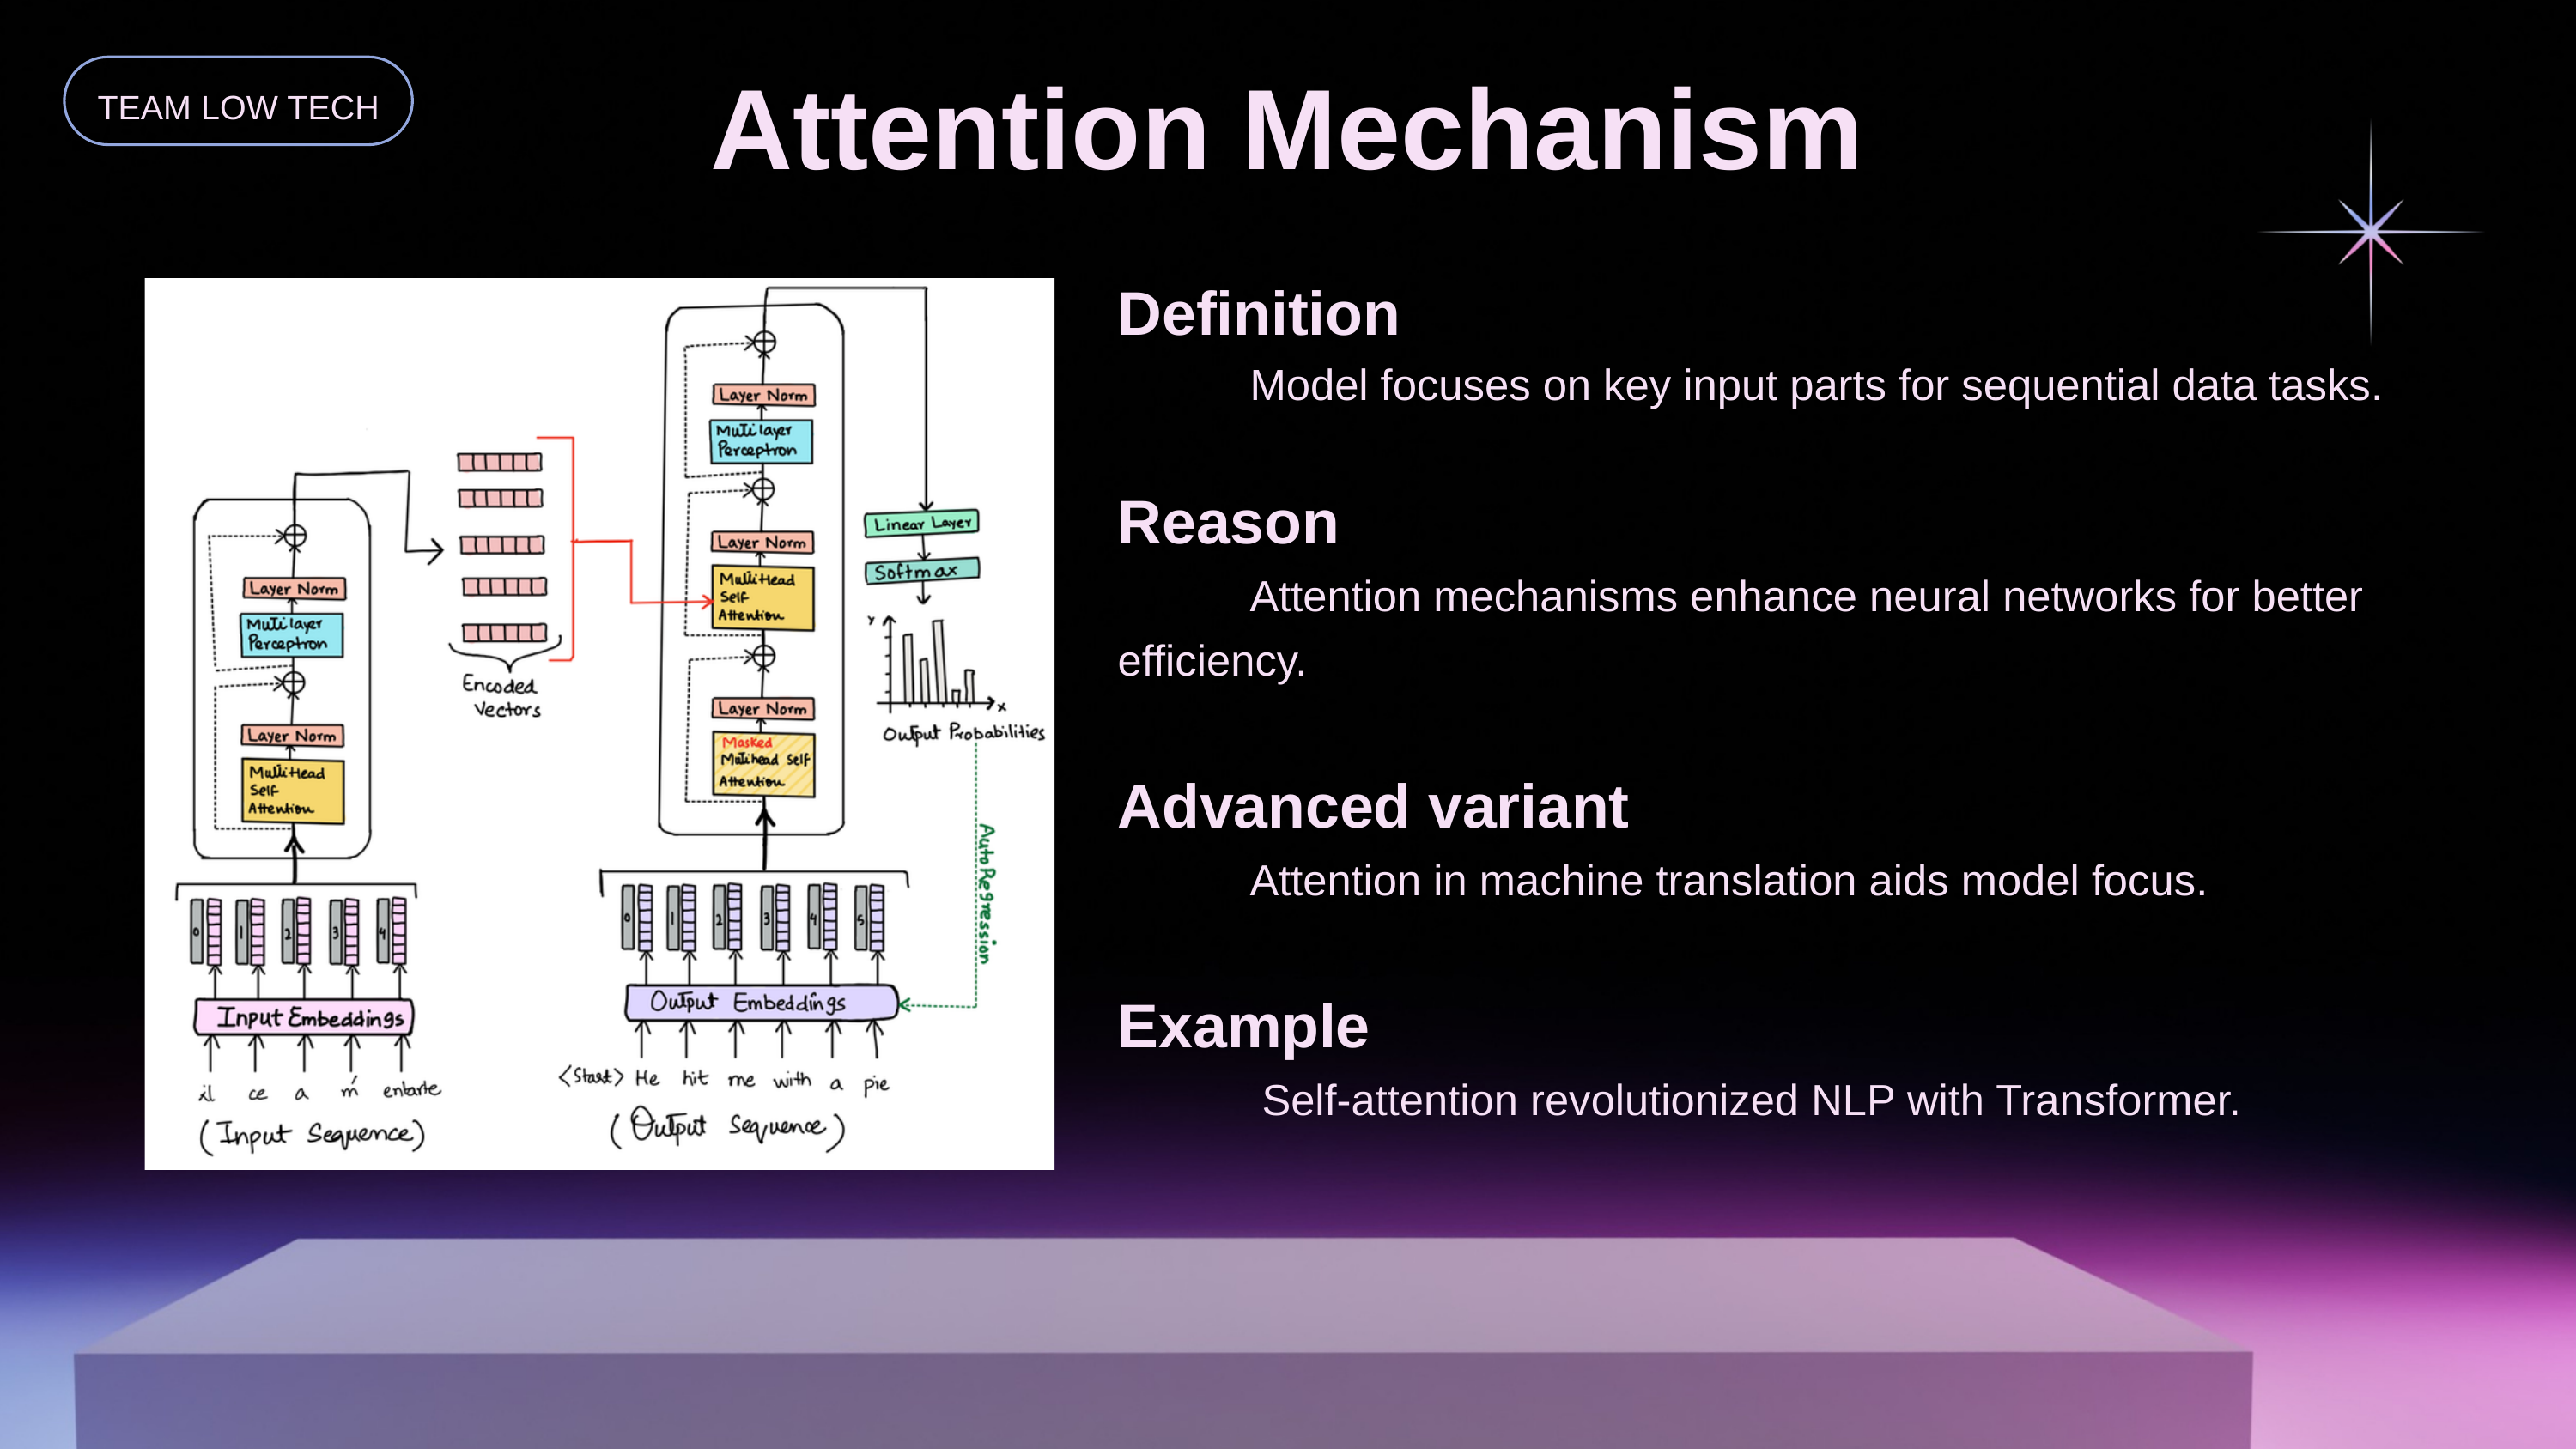

Attention Mechanism

TEAM LOW TECH

Definition
           Model focuses on key input parts for sequential data tasks.

Reason
           Attention mechanisms enhance neural networks for better efficiency.

Advanced variant
           Attention in machine translation aids model focus.

Example
            Self-attention revolutionized NLP with Transformer.